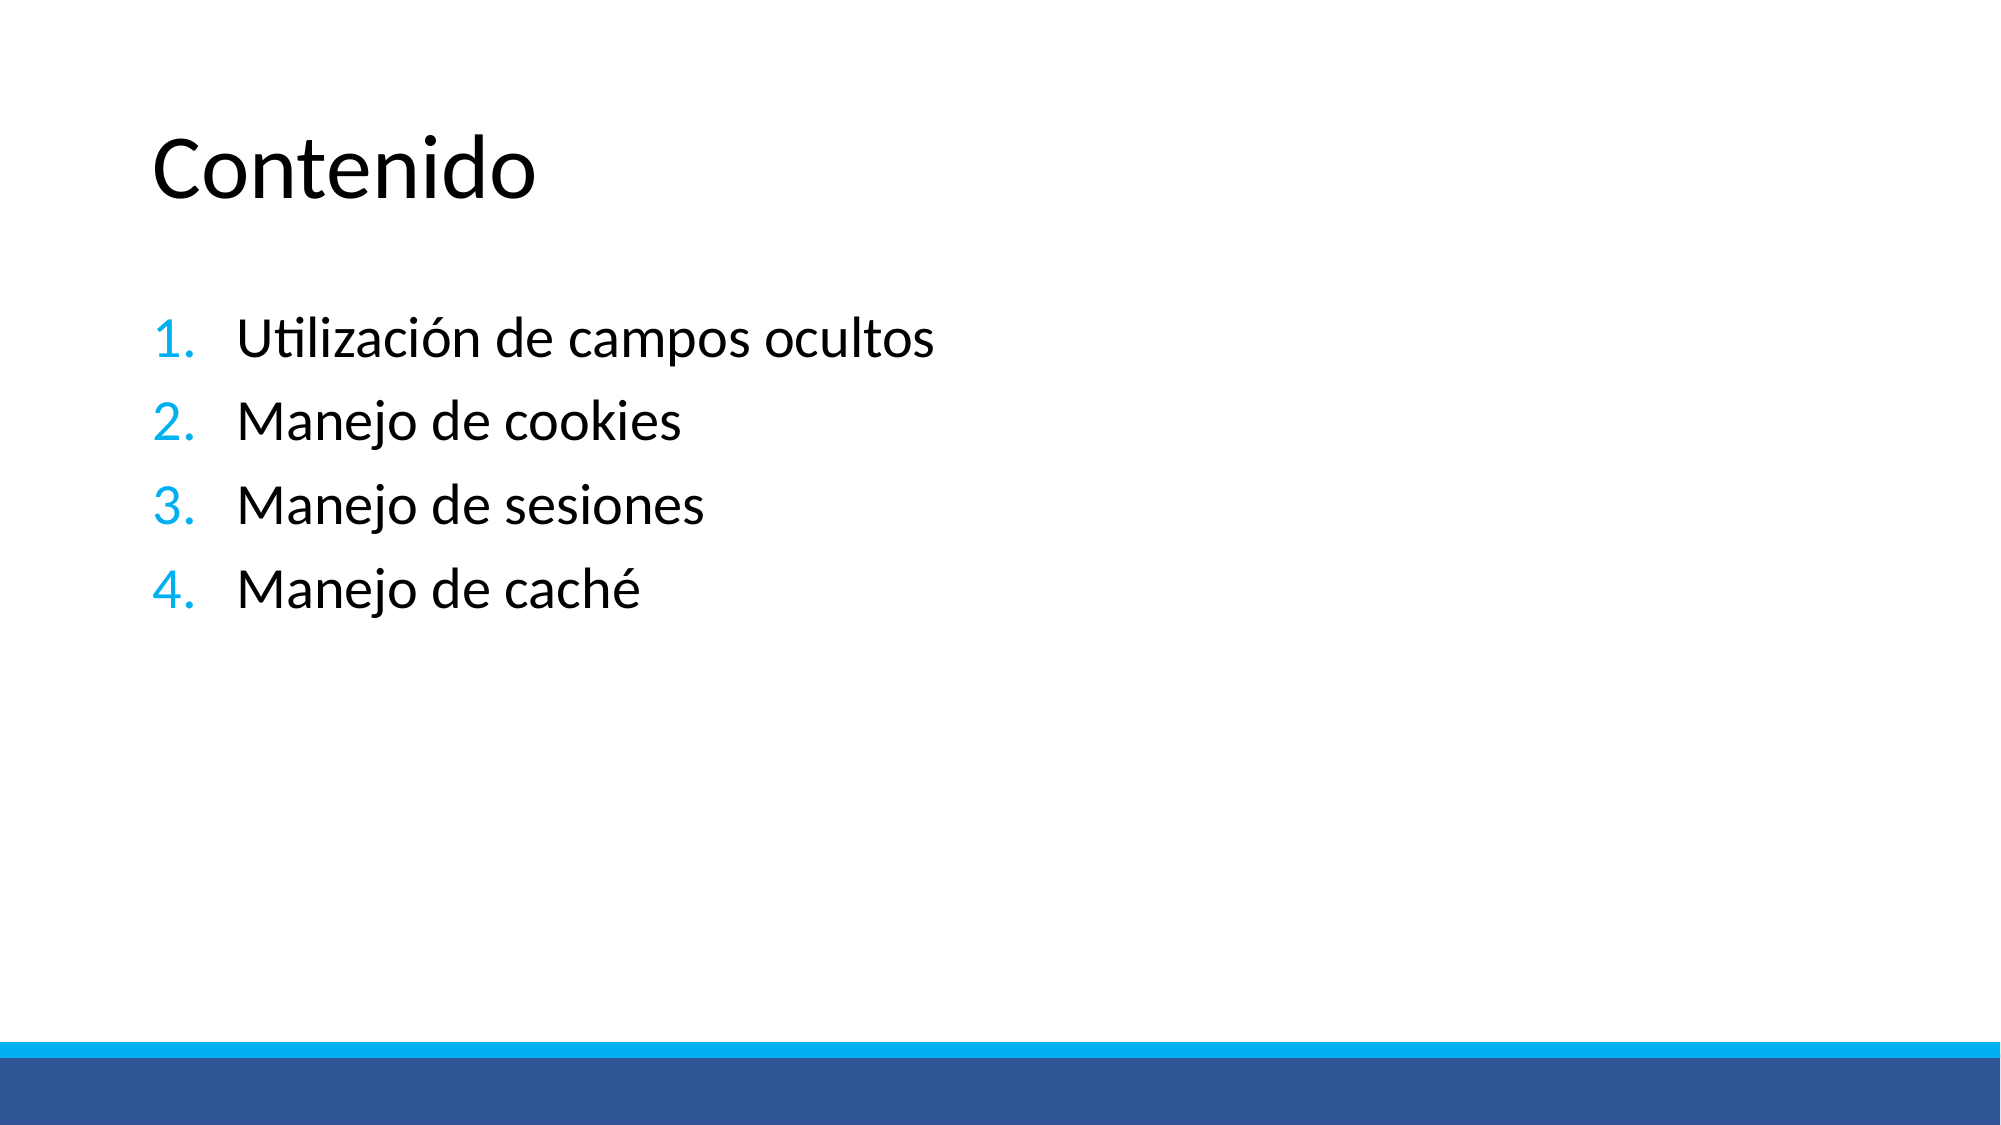

# Contenido
Utilización de campos ocultos
Manejo de cookies
Manejo de sesiones
Manejo de caché